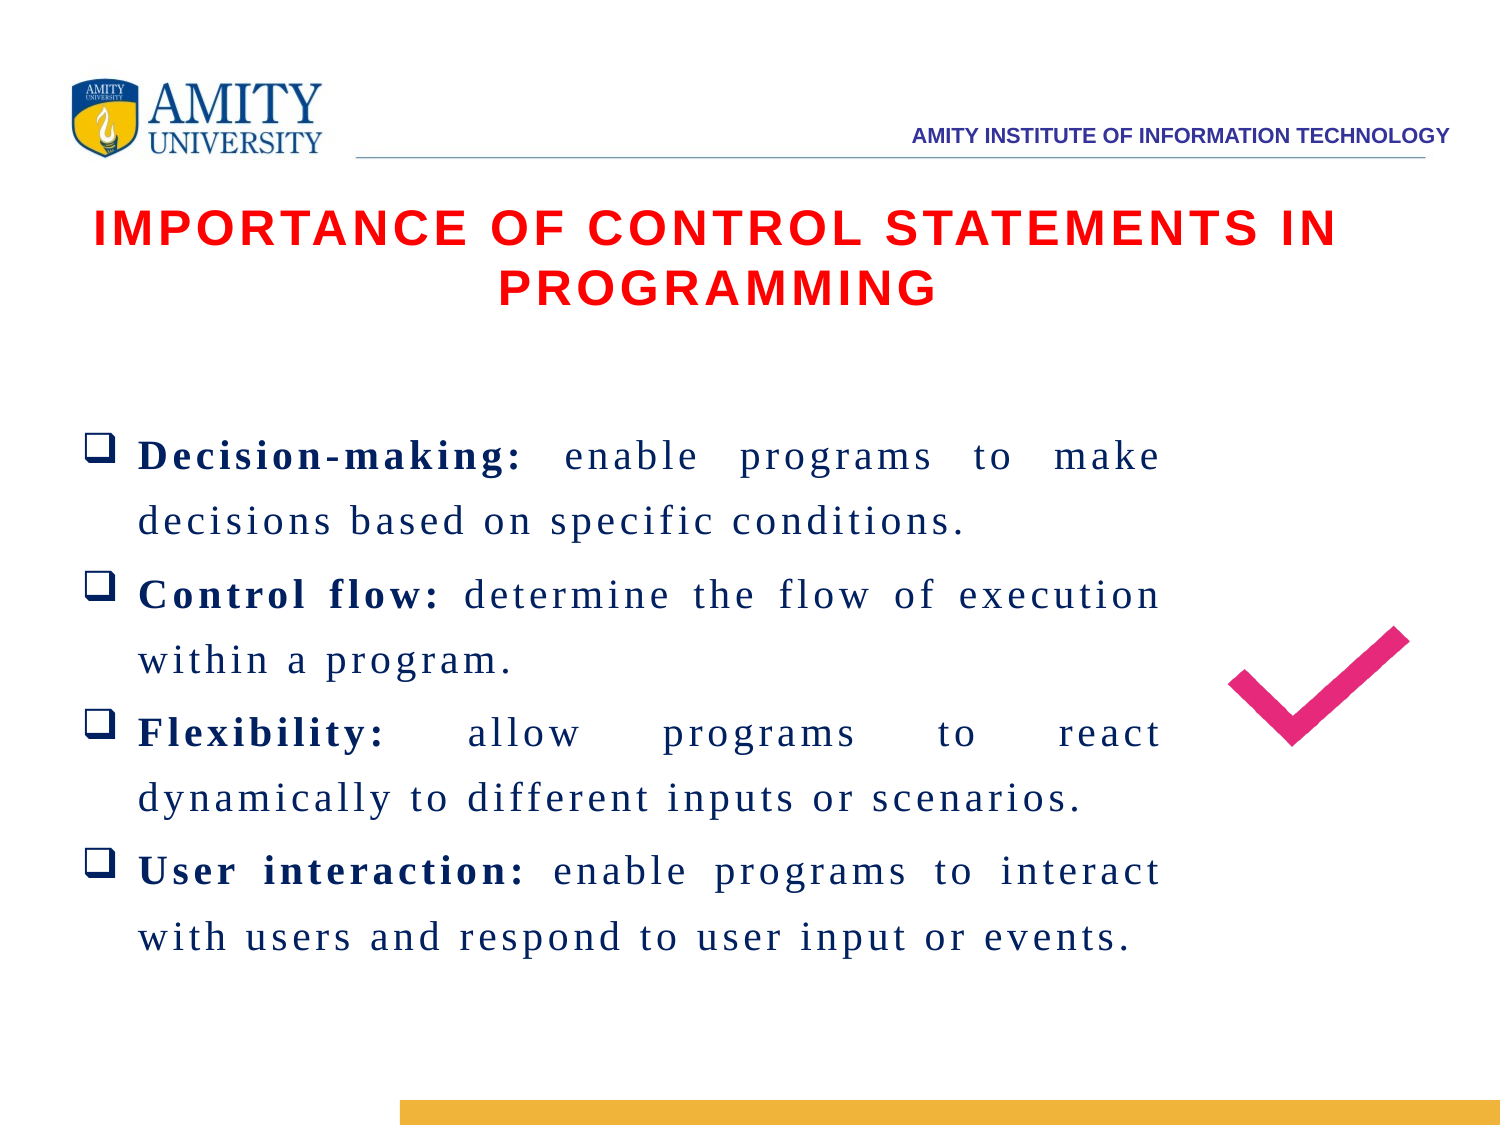

# Importance of conTrol statements in programming
Decision-making: enable programs to make decisions based on specific conditions.
Control flow: determine the flow of execution within a program.
Flexibility: allow programs to react dynamically to different inputs or scenarios.
User interaction: enable programs to interact with users and respond to user input or events.